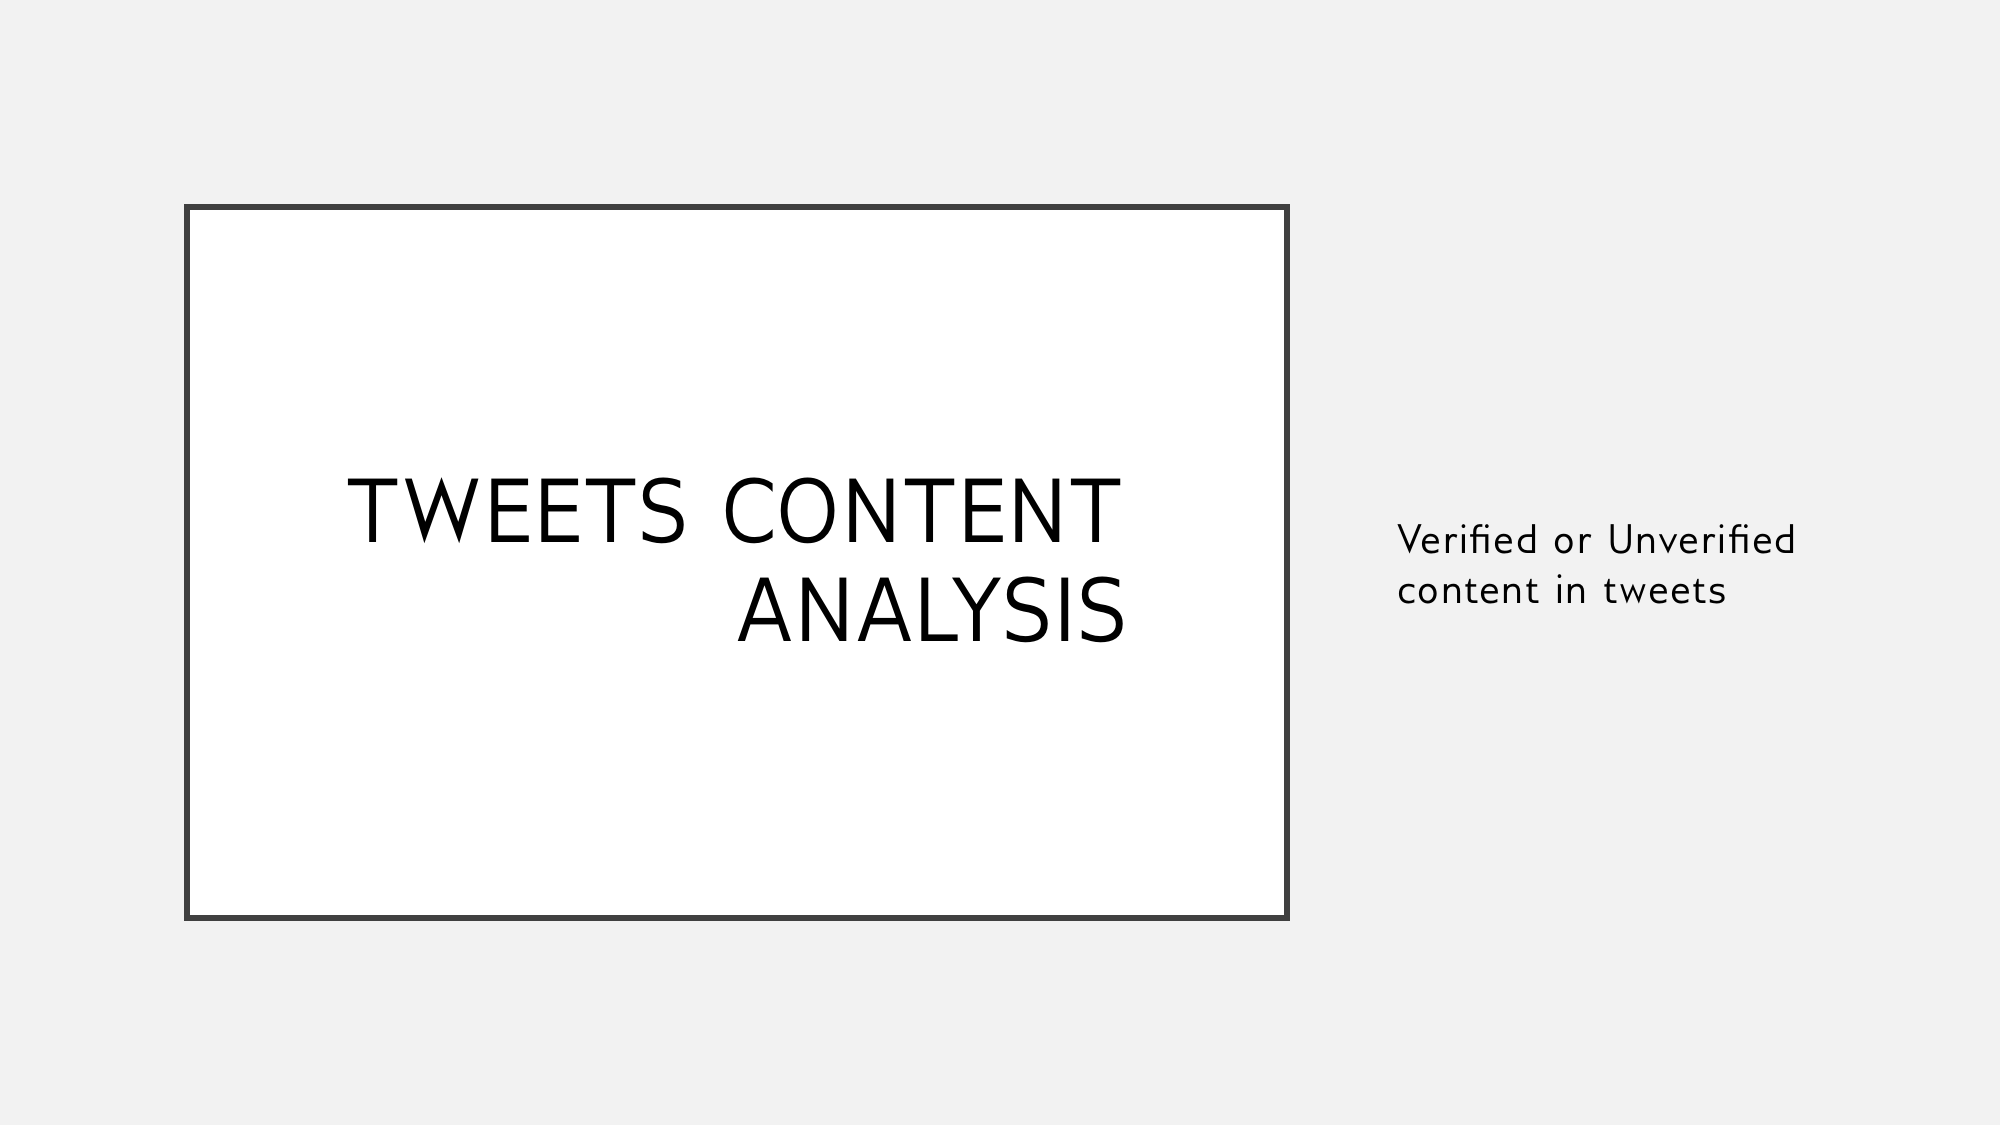

# Tweets content Analysis
Verified or Unverified content in tweets